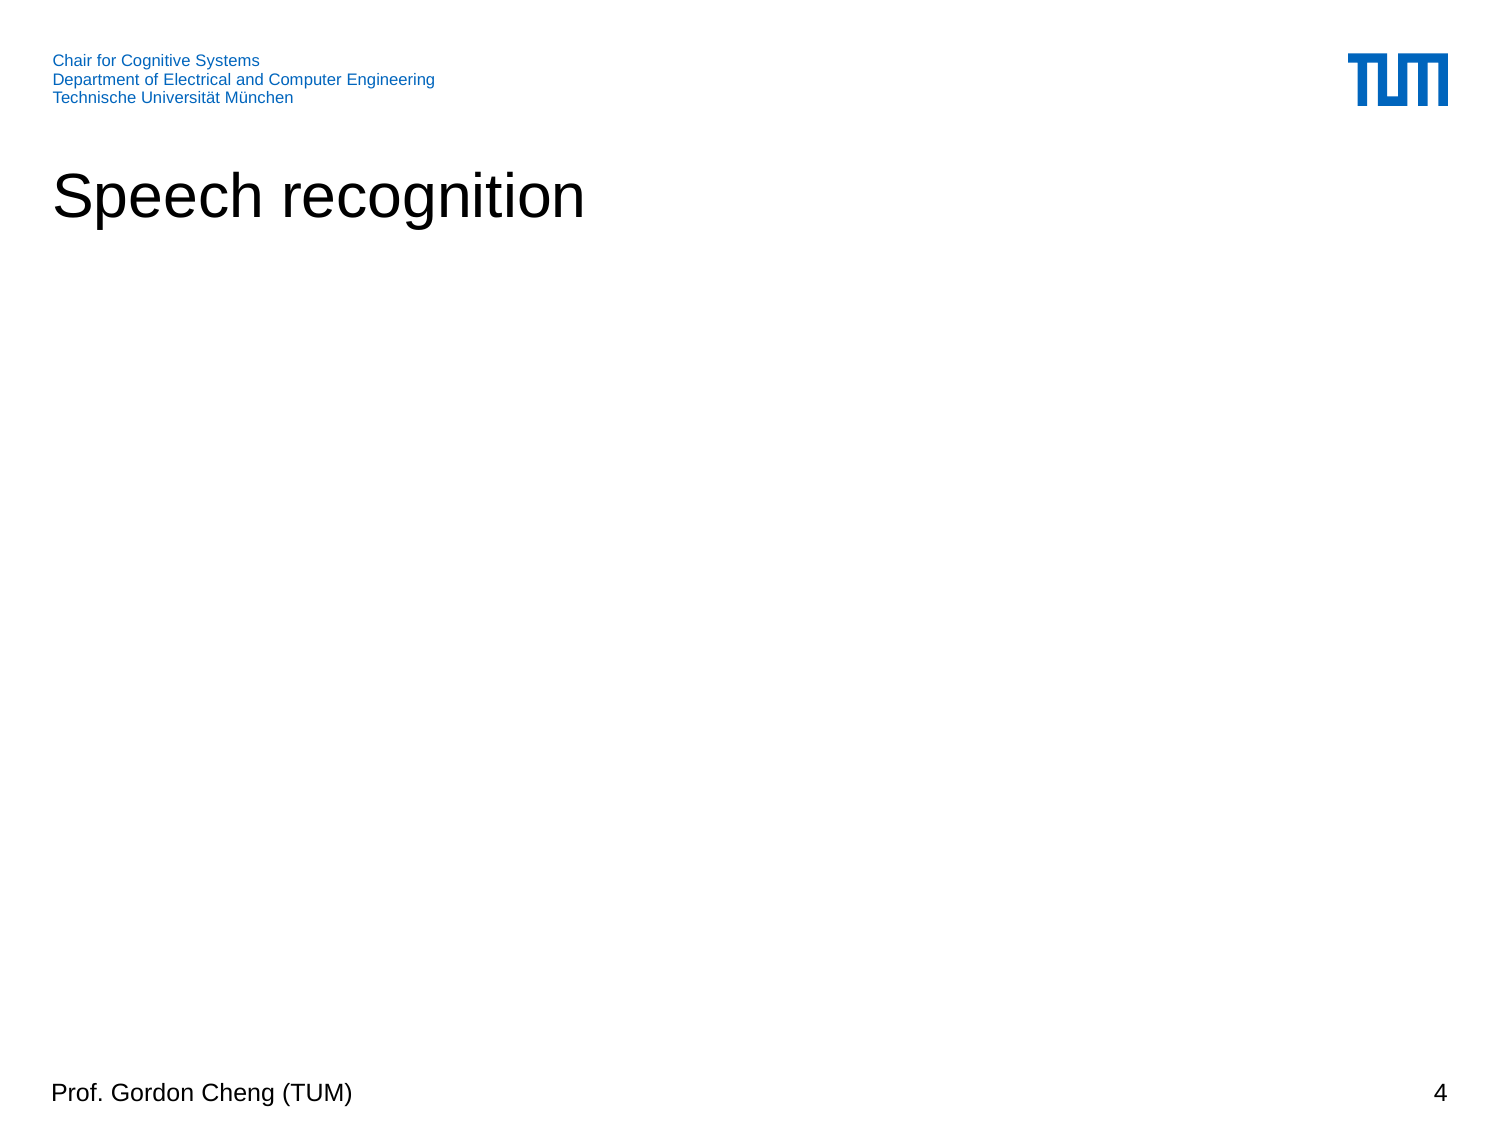

# Speech recognition

Prof. Gordon Cheng (TUM)
4